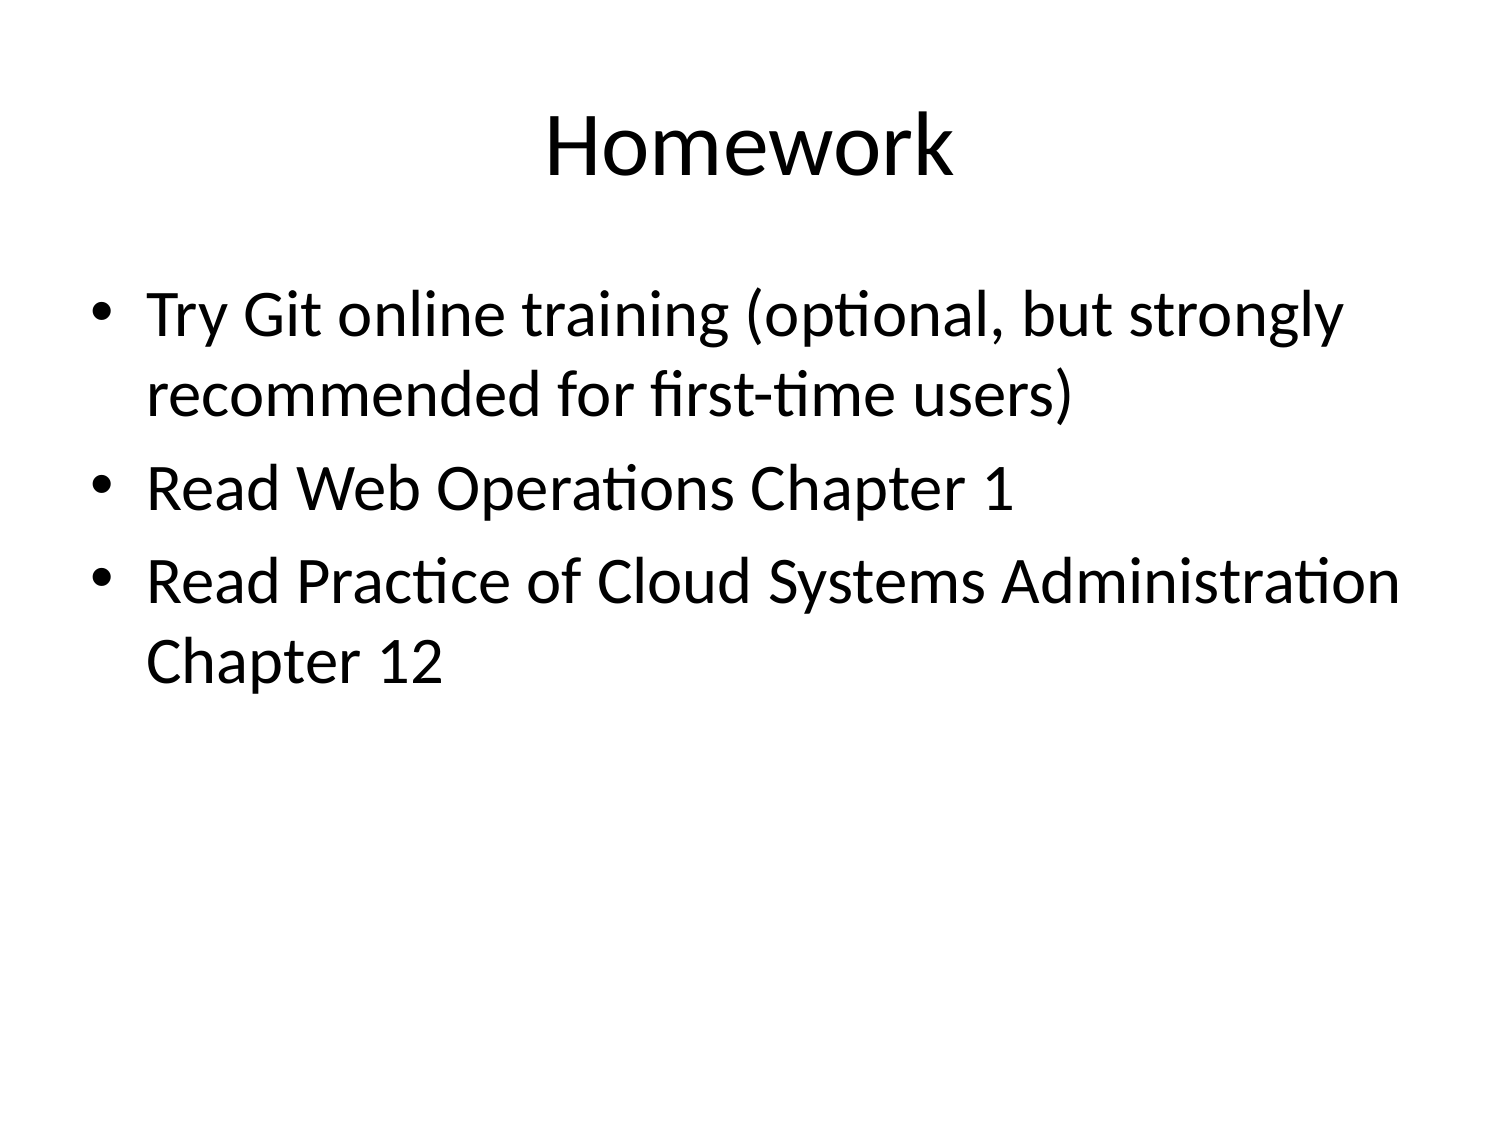

# Homework
Try Git online training (optional, but strongly recommended for first-time users)
Read Web Operations Chapter 1
Read Practice of Cloud Systems Administration Chapter 12